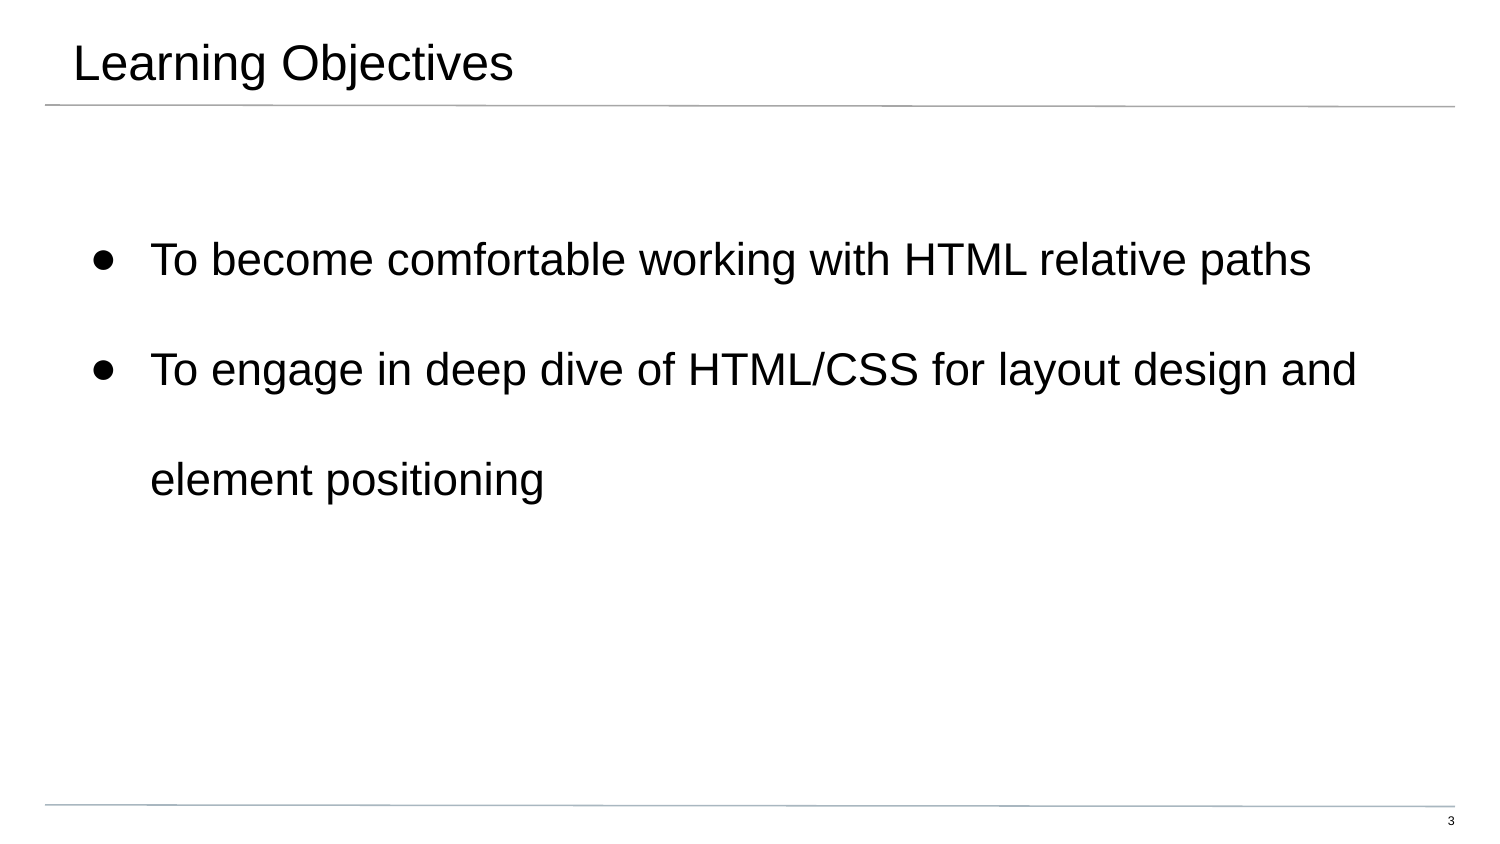

# Learning Objectives
To become comfortable working with HTML relative paths
To engage in deep dive of HTML/CSS for layout design and element positioning